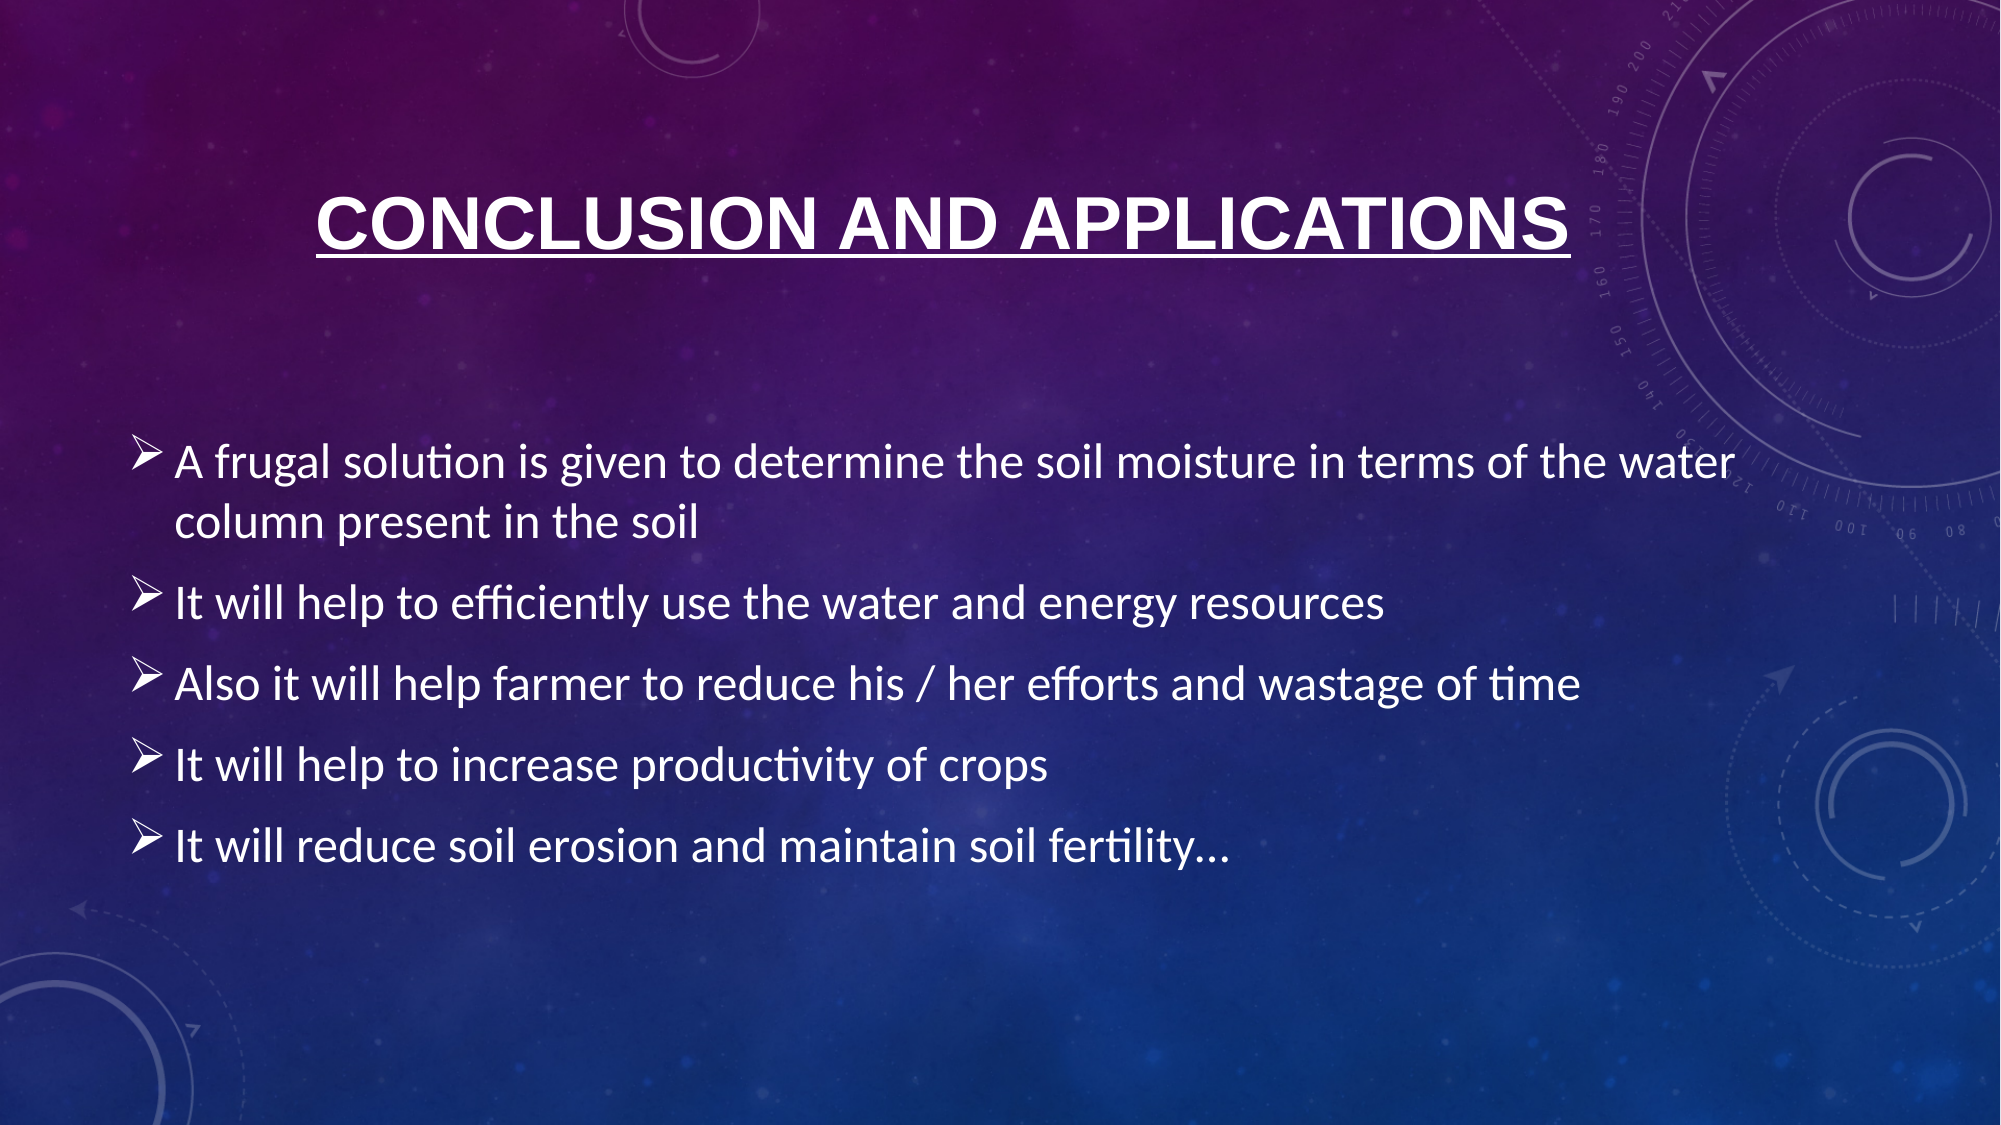

# Conclusion and Applications
A frugal solution is given to determine the soil moisture in terms of the water column present in the soil
It will help to efficiently use the water and energy resources
Also it will help farmer to reduce his / her efforts and wastage of time
It will help to increase productivity of crops
It will reduce soil erosion and maintain soil fertility…